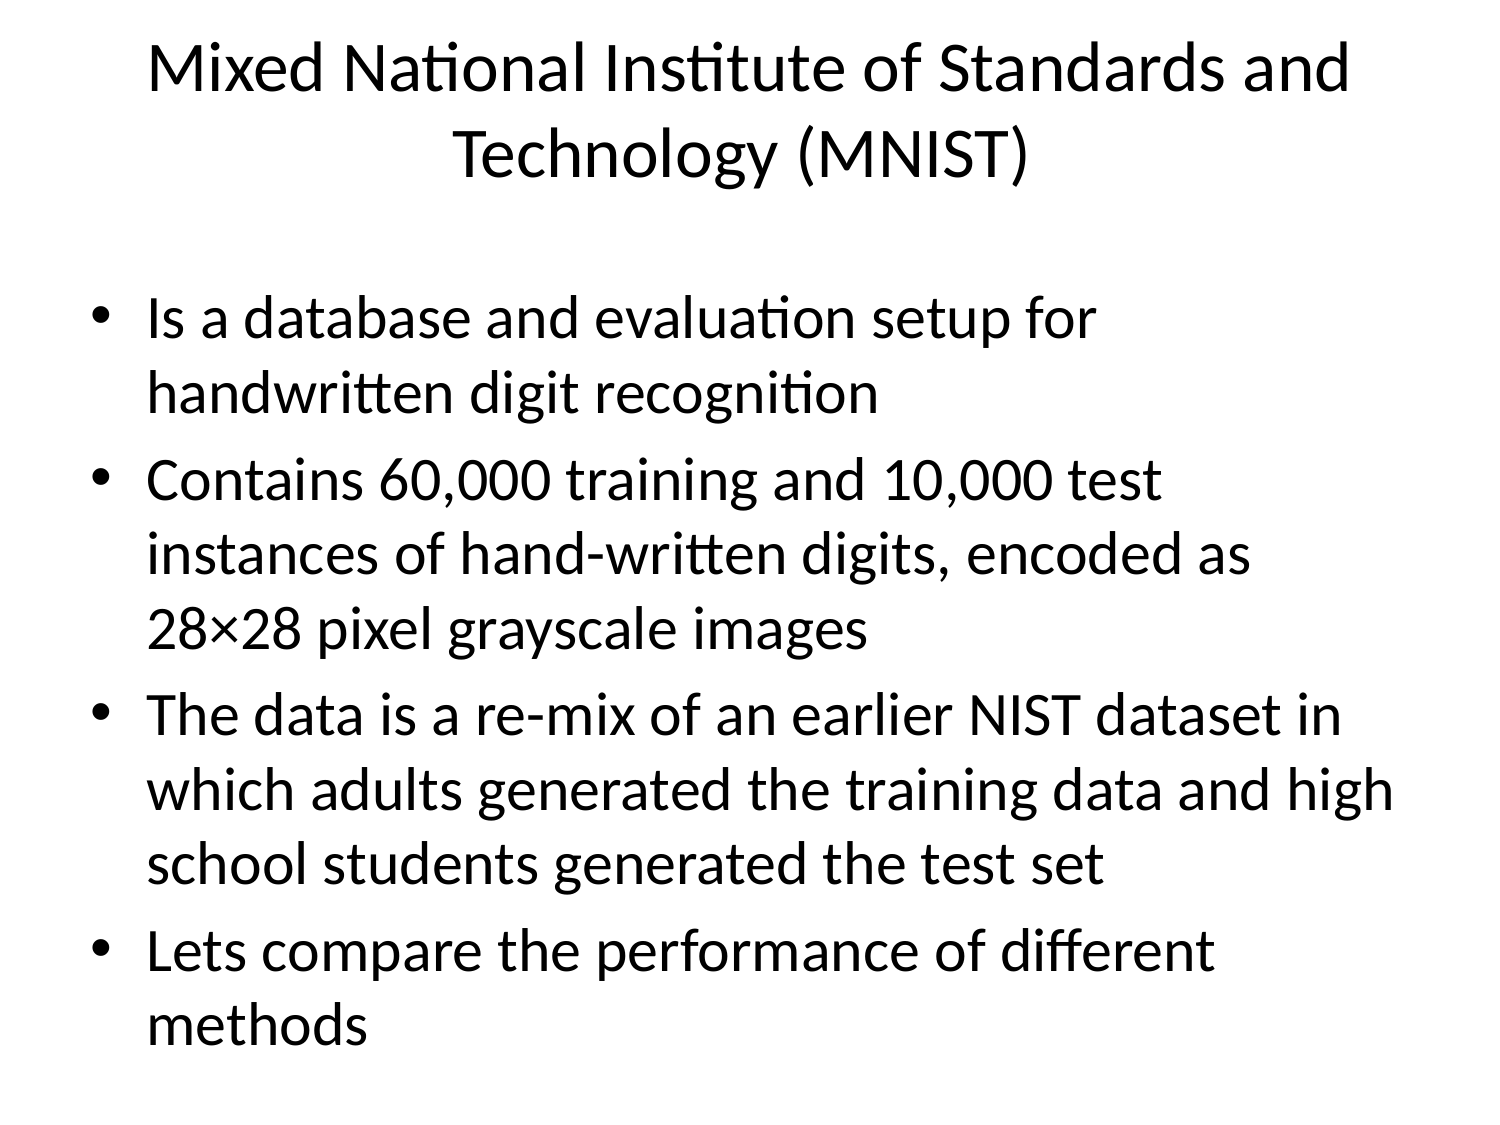

# Mixed National Institute of Standards and Technology (MNIST)
Is a database and evaluation setup for handwritten digit recognition
Contains 60,000 training and 10,000 test instances of hand-written digits, encoded as 28×28 pixel grayscale images
The data is a re-mix of an earlier NIST dataset in which adults generated the training data and high school students generated the test set
Lets compare the performance of different methods